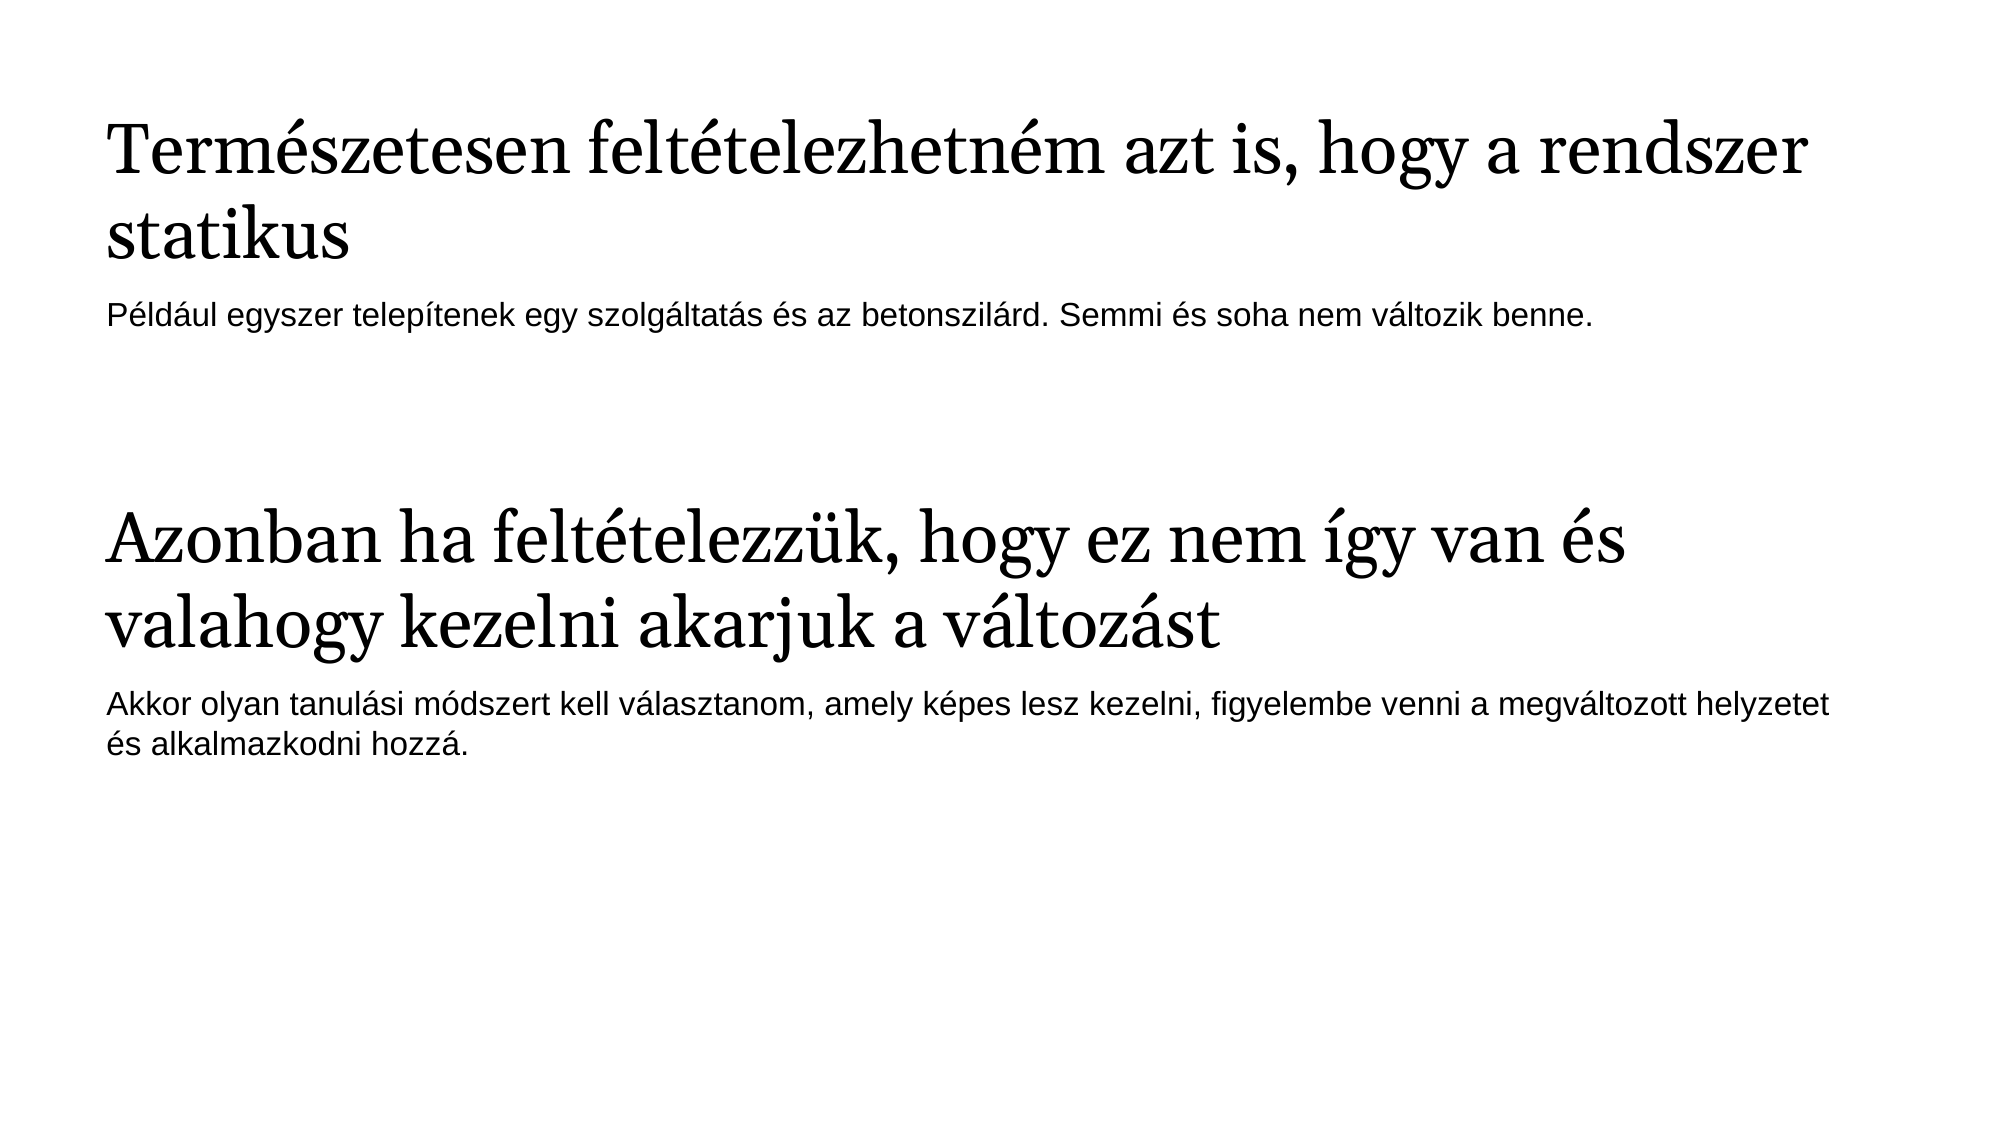

Természetesen feltételezhetném azt is, hogy a rendszer statikus
Például egyszer telepítenek egy szolgáltatás és az betonszilárd. Semmi és soha nem változik benne.
Azonban ha feltételezzük, hogy ez nem így van és valahogy kezelni akarjuk a változást
Akkor olyan tanulási módszert kell választanom, amely képes lesz kezelni, figyelembe venni a megváltozott helyzetet és alkalmazkodni hozzá.